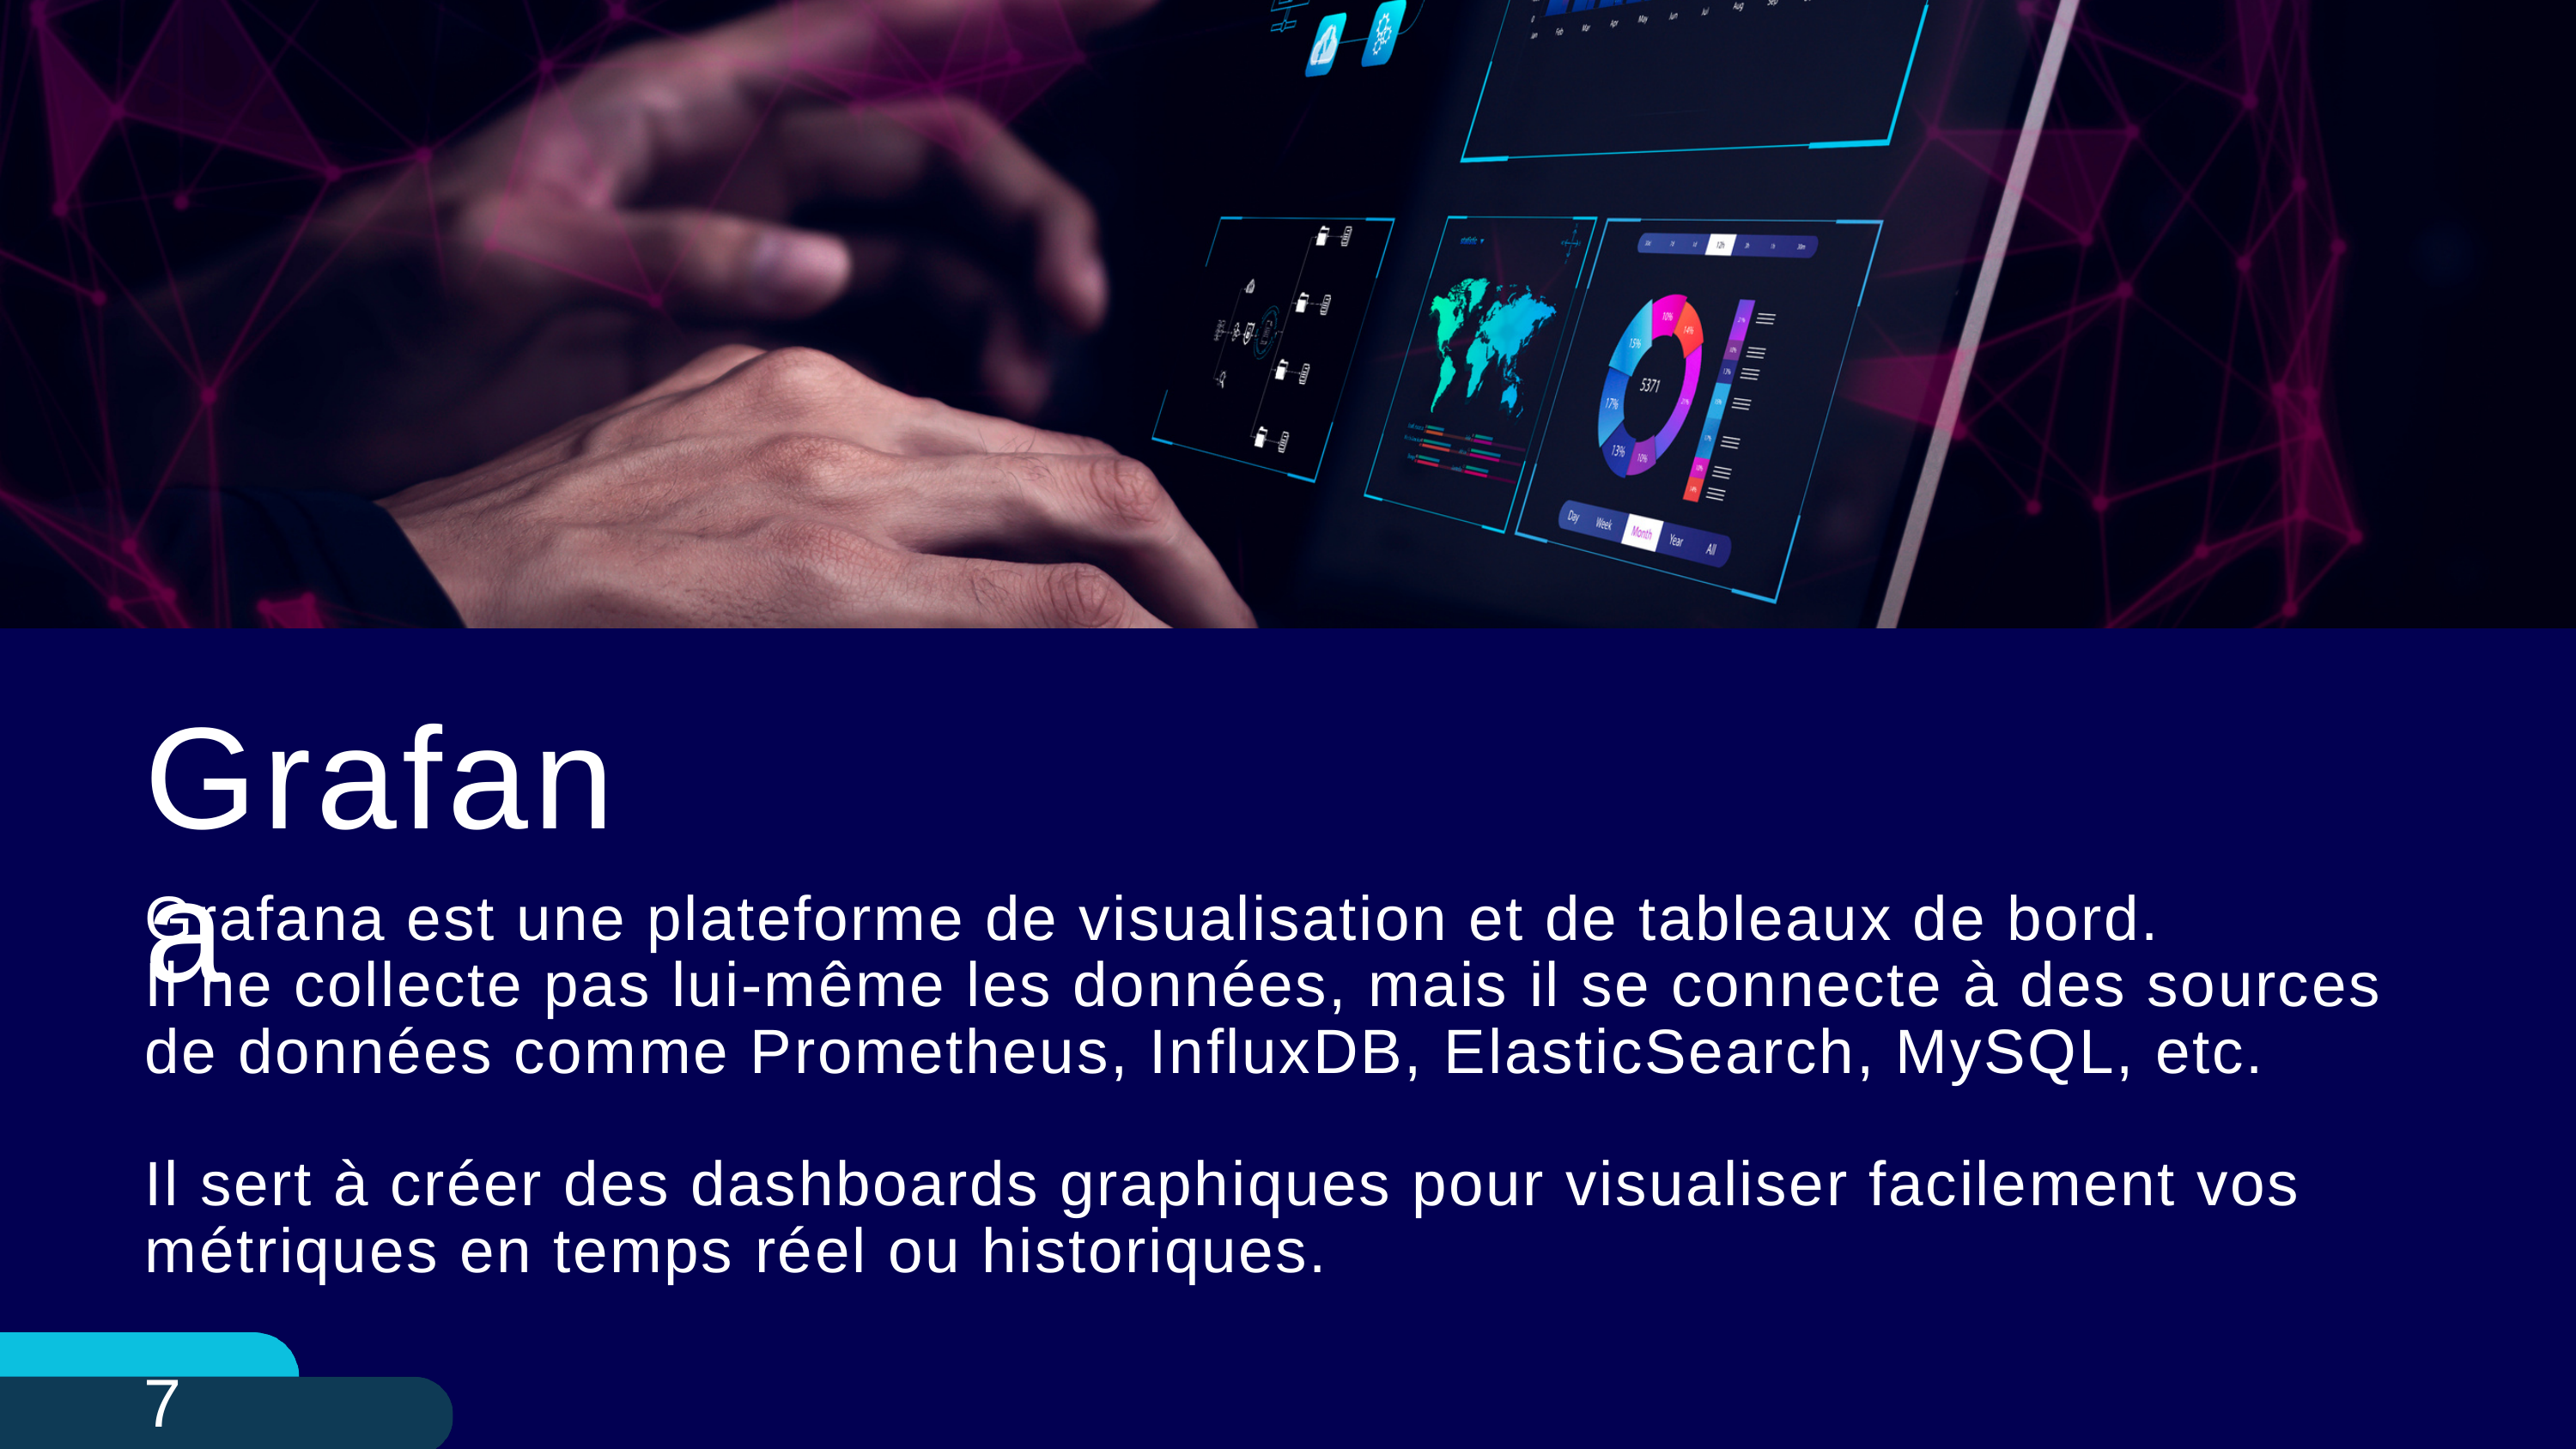

Grafana
Grafana est une plateforme de visualisation et de tableaux de bord.
Il ne collecte pas lui-même les données, mais il se connecte à des sources de données comme Prometheus, InfluxDB, ElasticSearch, MySQL, etc.

Il sert à créer des dashboards graphiques pour visualiser facilement vos métriques en temps réel ou historiques.

7